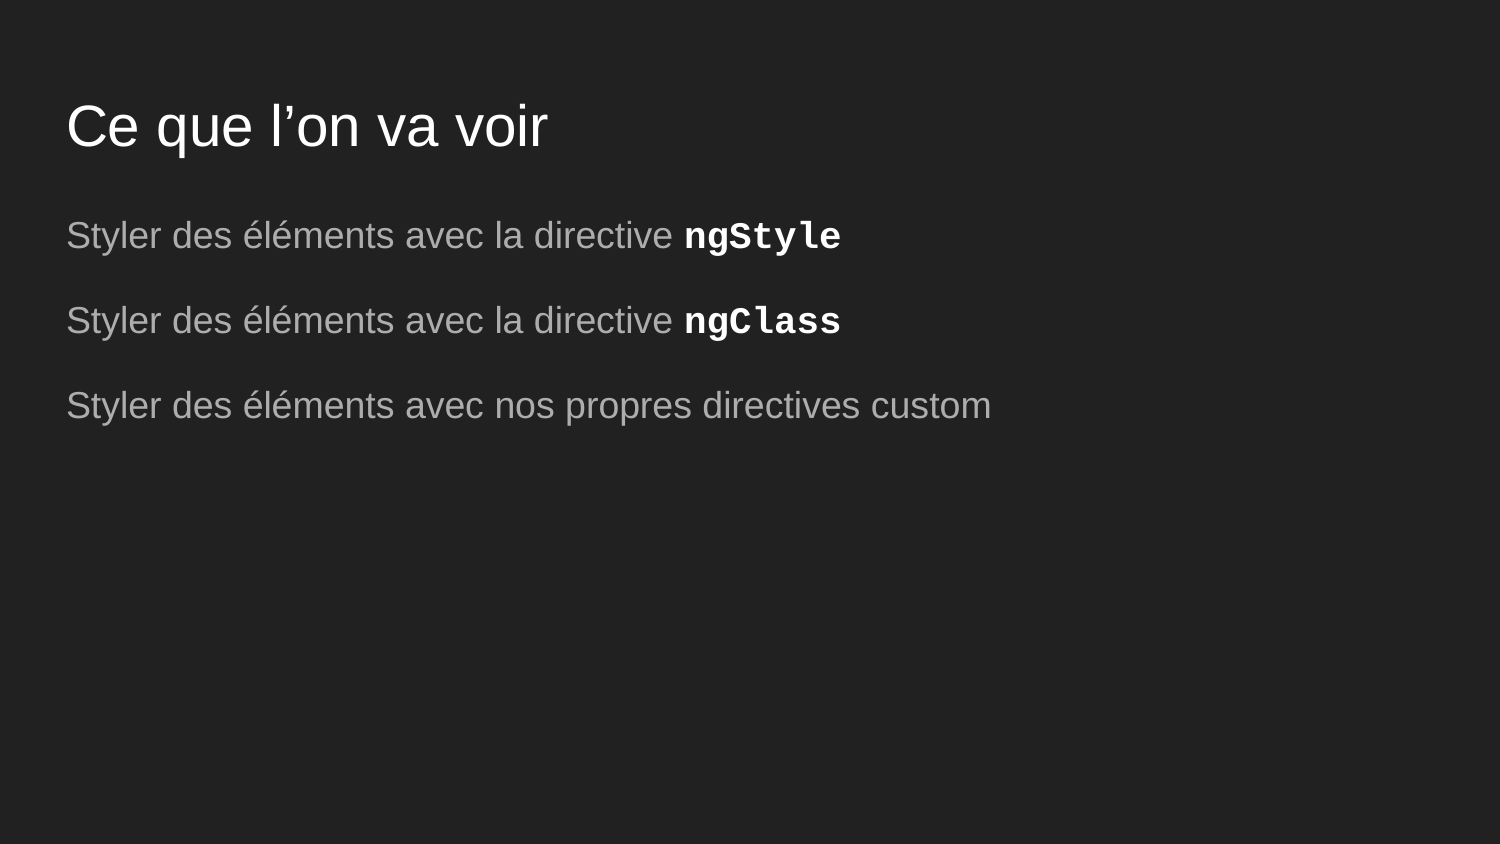

# Ce que l’on va voir
Styler des éléments avec la directive ngStyle
Styler des éléments avec la directive ngClass
Styler des éléments avec nos propres directives custom